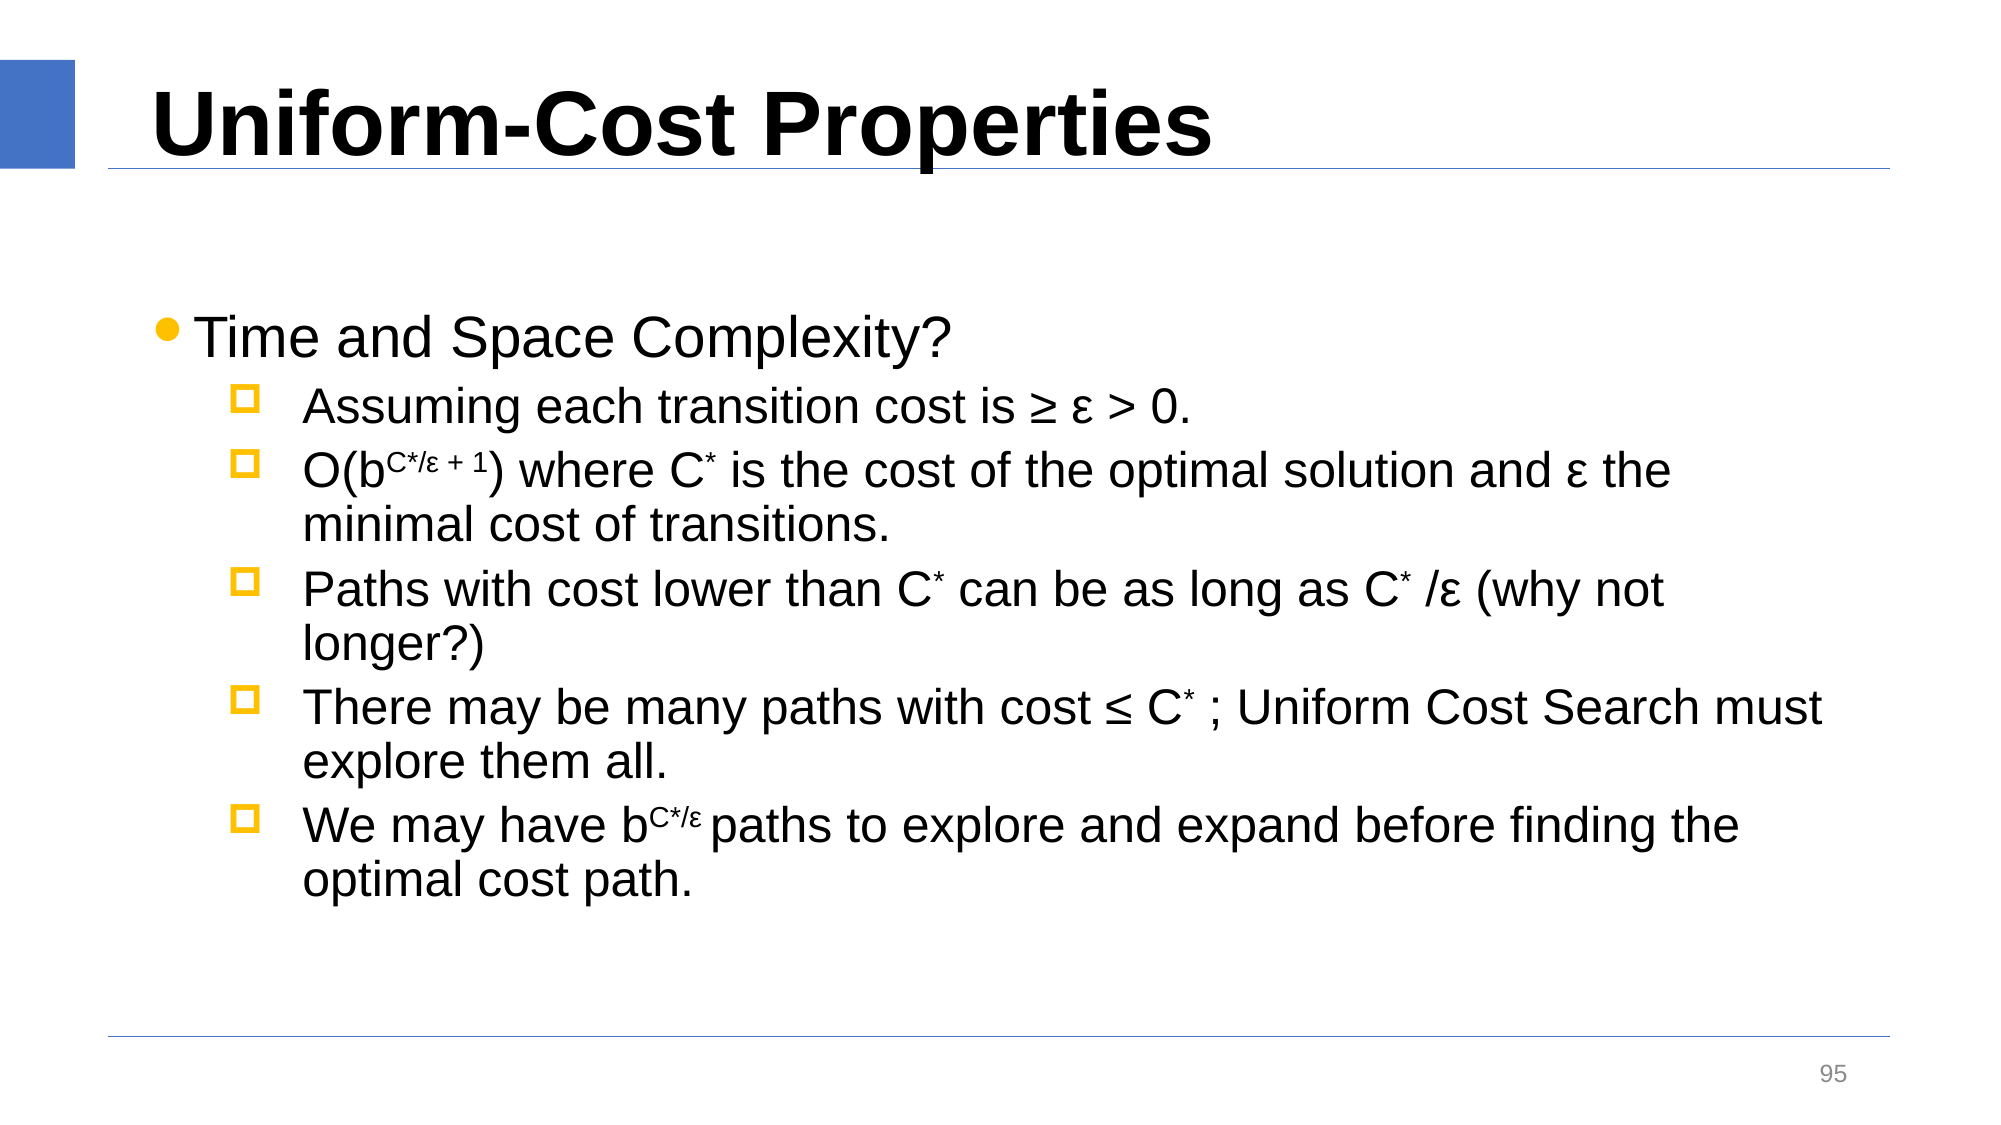

# Uniform‐Cost Properties
Time and Space Complexity?
Assuming each transition cost is ≥ ε > 0.
O(bC*/ε + 1) where C* is the cost of the optimal solution and ε the minimal cost of transitions.
Paths with cost lower than C* can be as long as C* /ε (why not longer?)
There may be many paths with cost ≤ C* ; Uniform Cost Search must explore them all.
We may have bC*/ε paths to explore and expand before finding the optimal cost path.

95